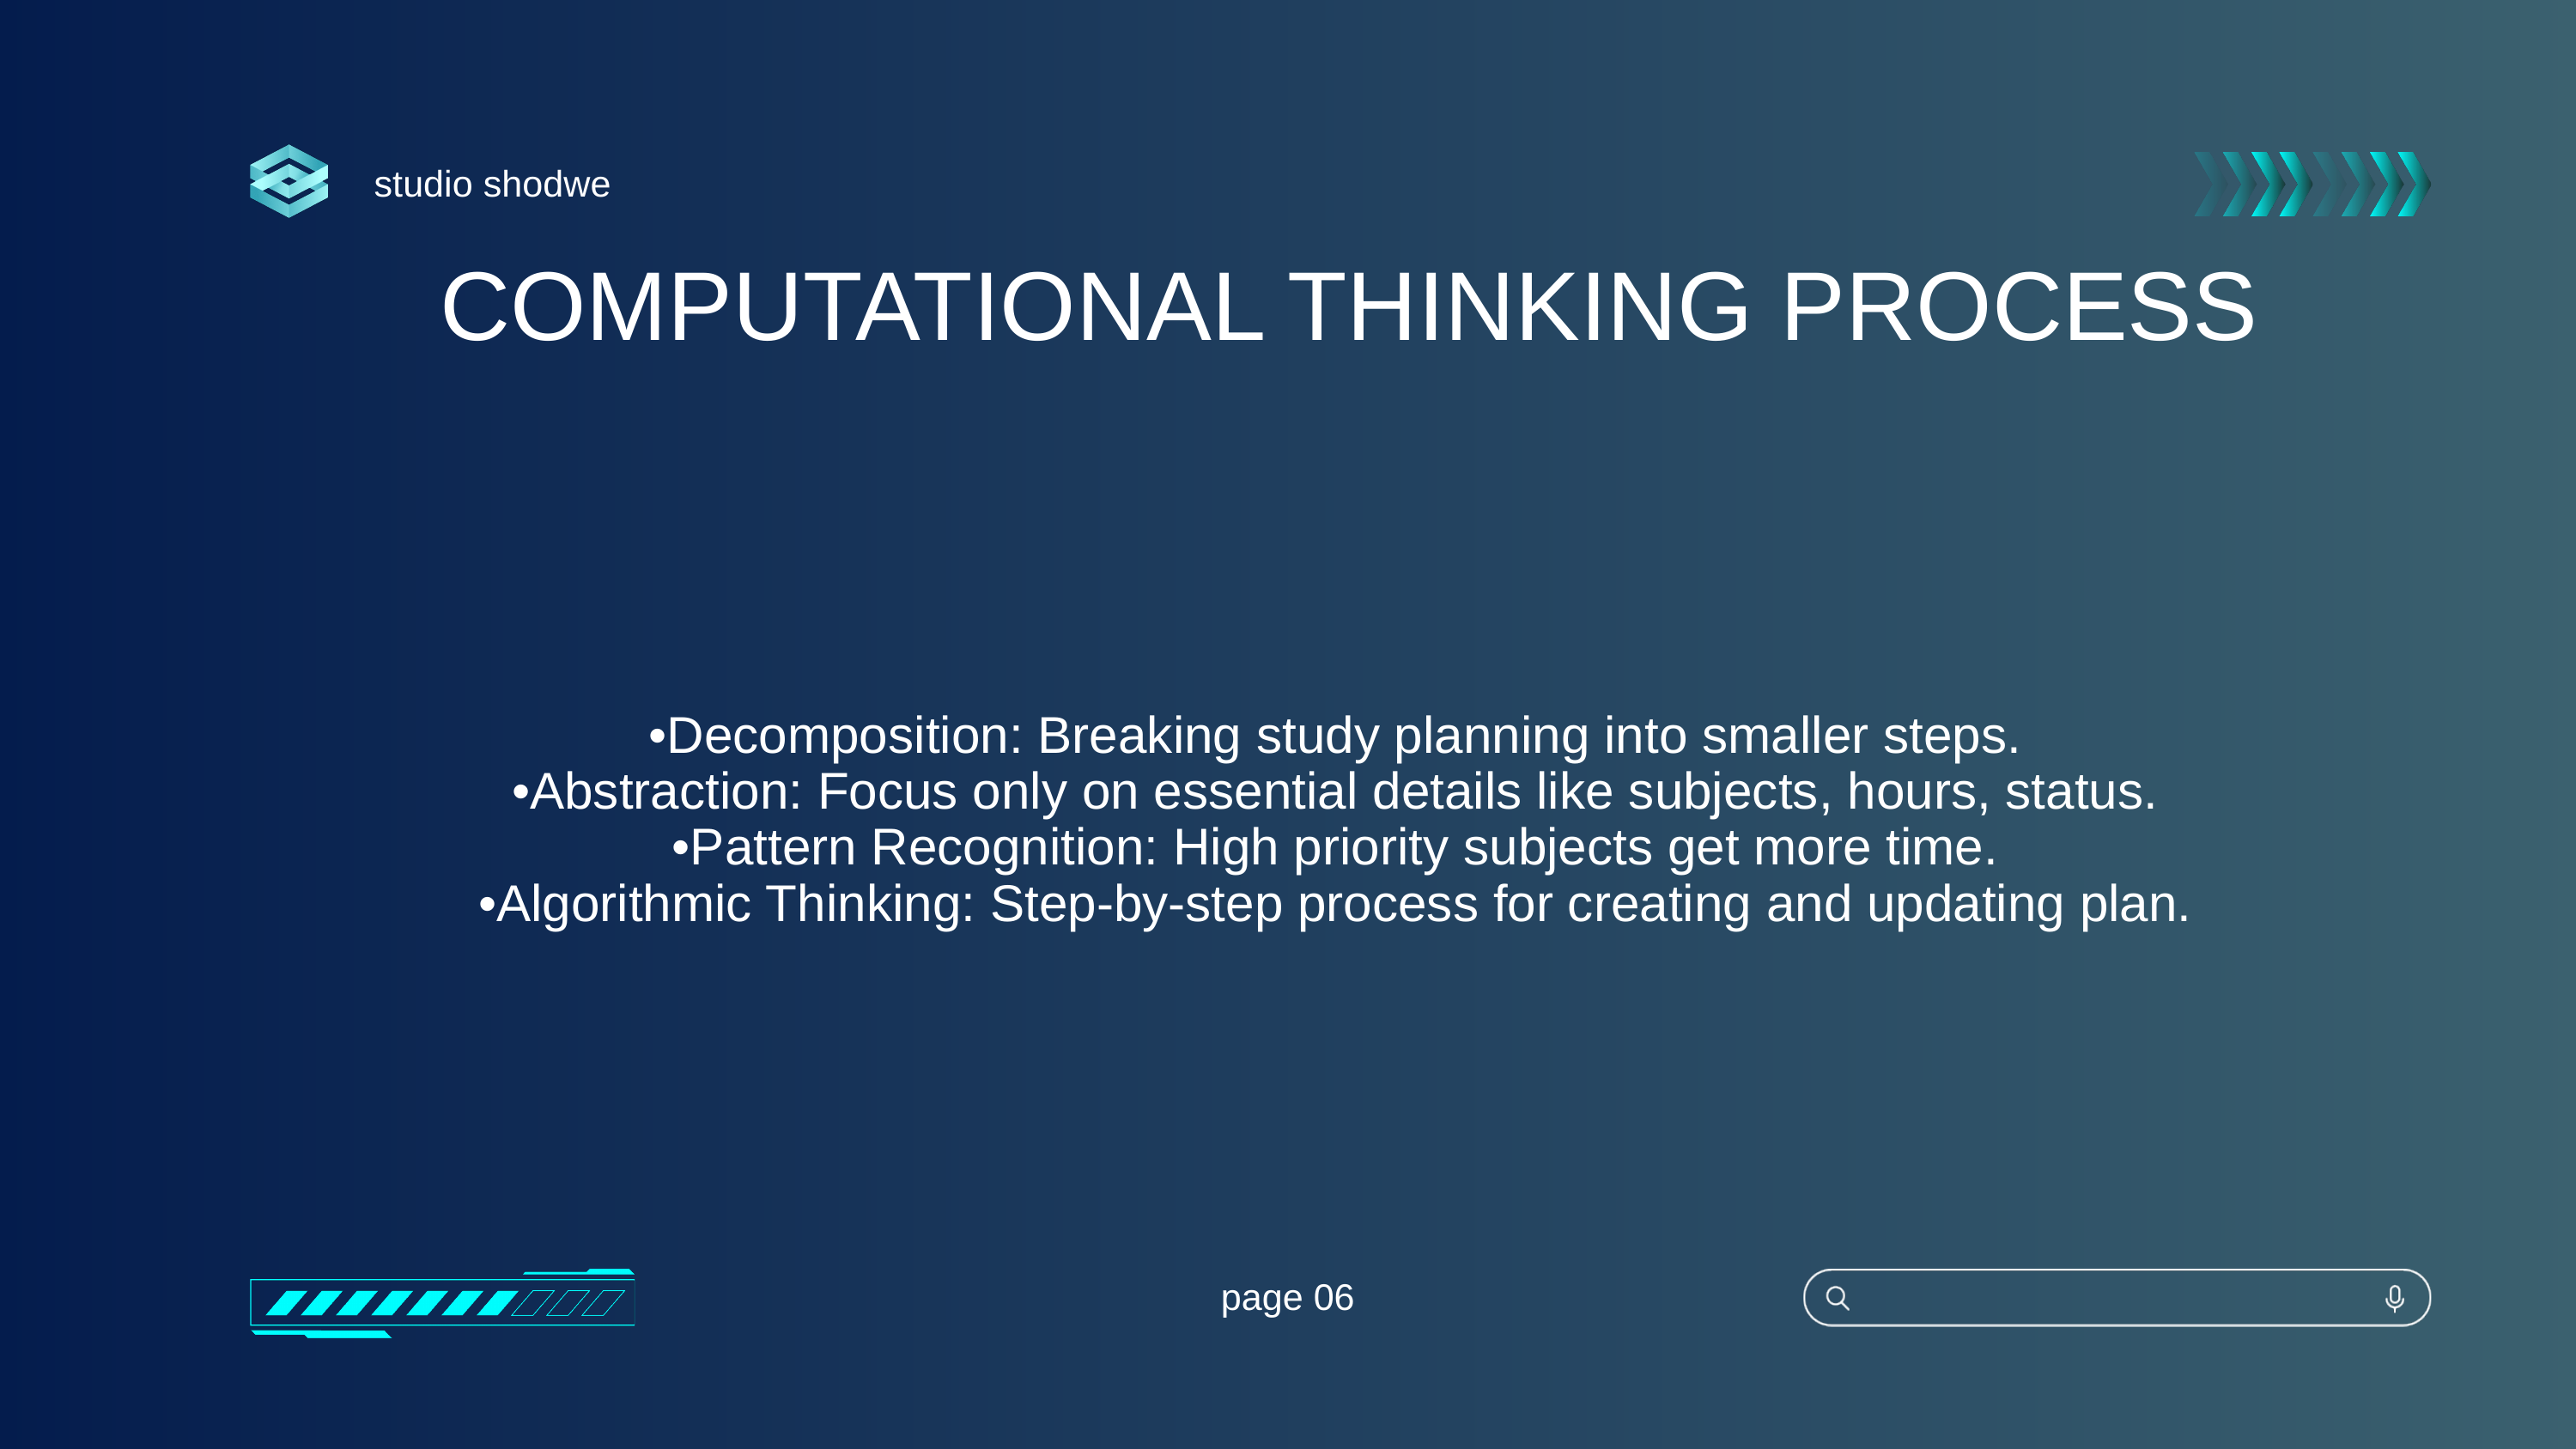

studio shodwe
COMPUTATIONAL THINKING PROCESS
•Decomposition: Breaking study planning into smaller steps.
•Abstraction: Focus only on essential details like subjects, hours, status.
•Pattern Recognition: High priority subjects get more time.
•Algorithmic Thinking: Step-by-step process for creating and updating plan.

page 06